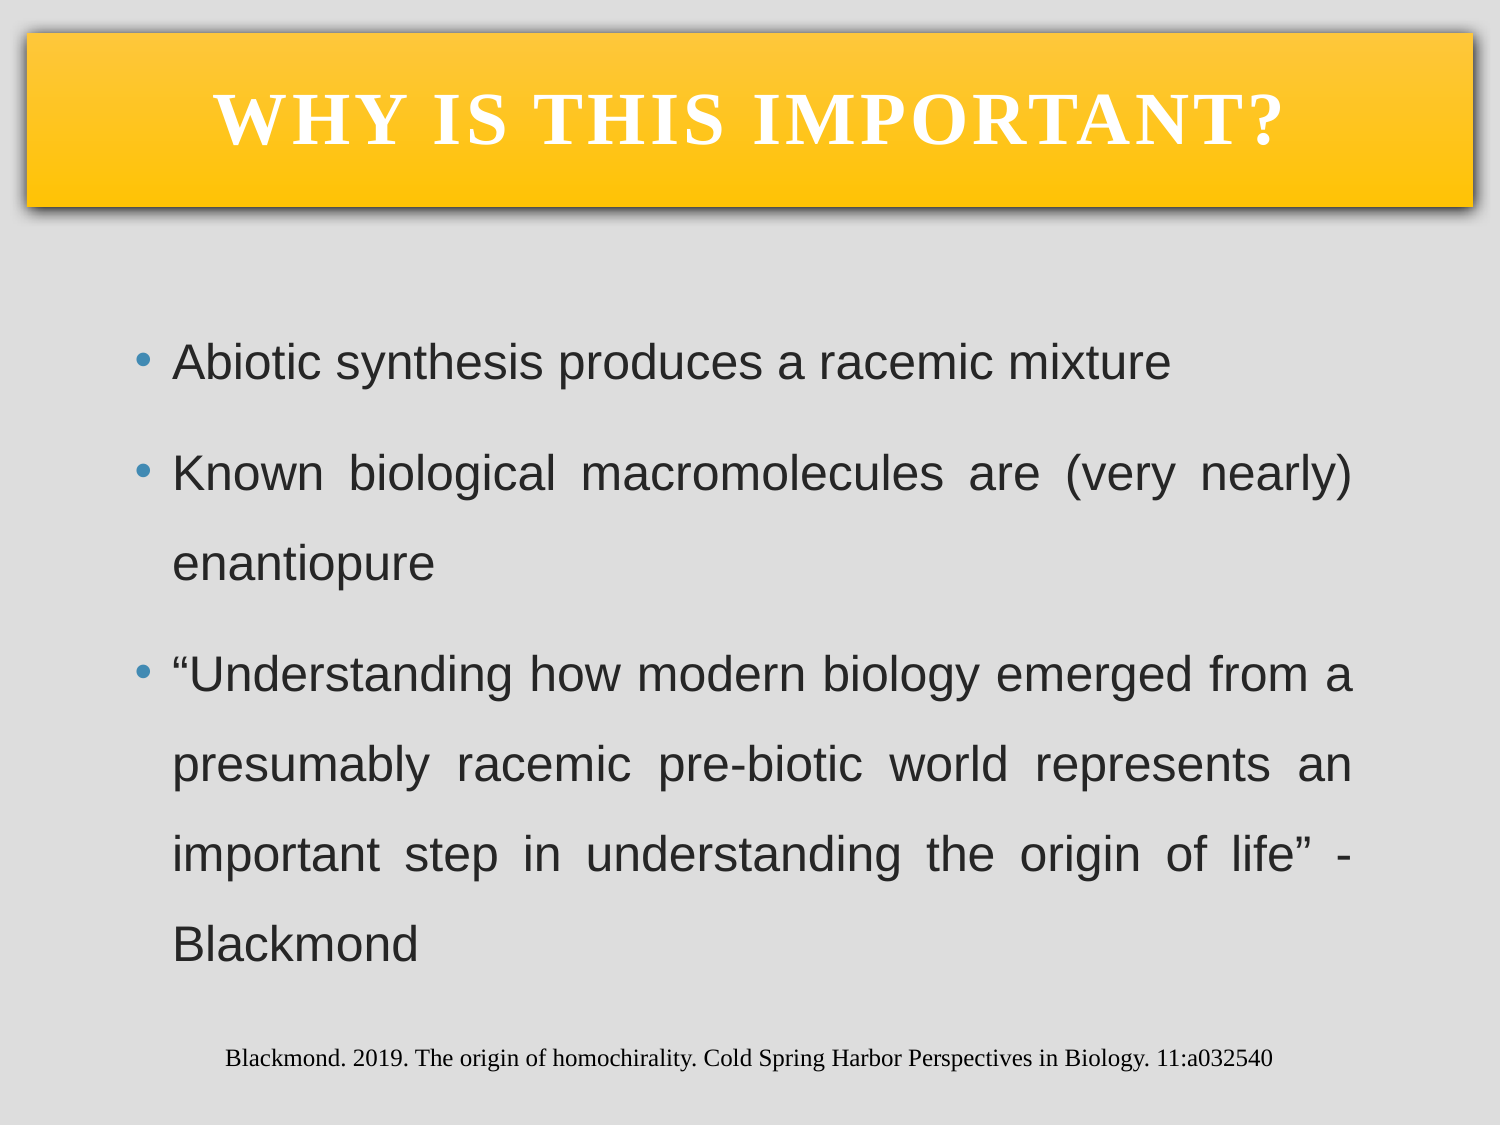

# Why is this important?
Abiotic synthesis produces a racemic mixture
Known biological macromolecules are (very nearly) enantiopure
“Understanding how modern biology emerged from a presumably racemic pre-biotic world represents an important step in understanding the origin of life” - Blackmond
Blackmond. 2019. The origin of homochirality. Cold Spring Harbor Perspectives in Biology. 11:a032540